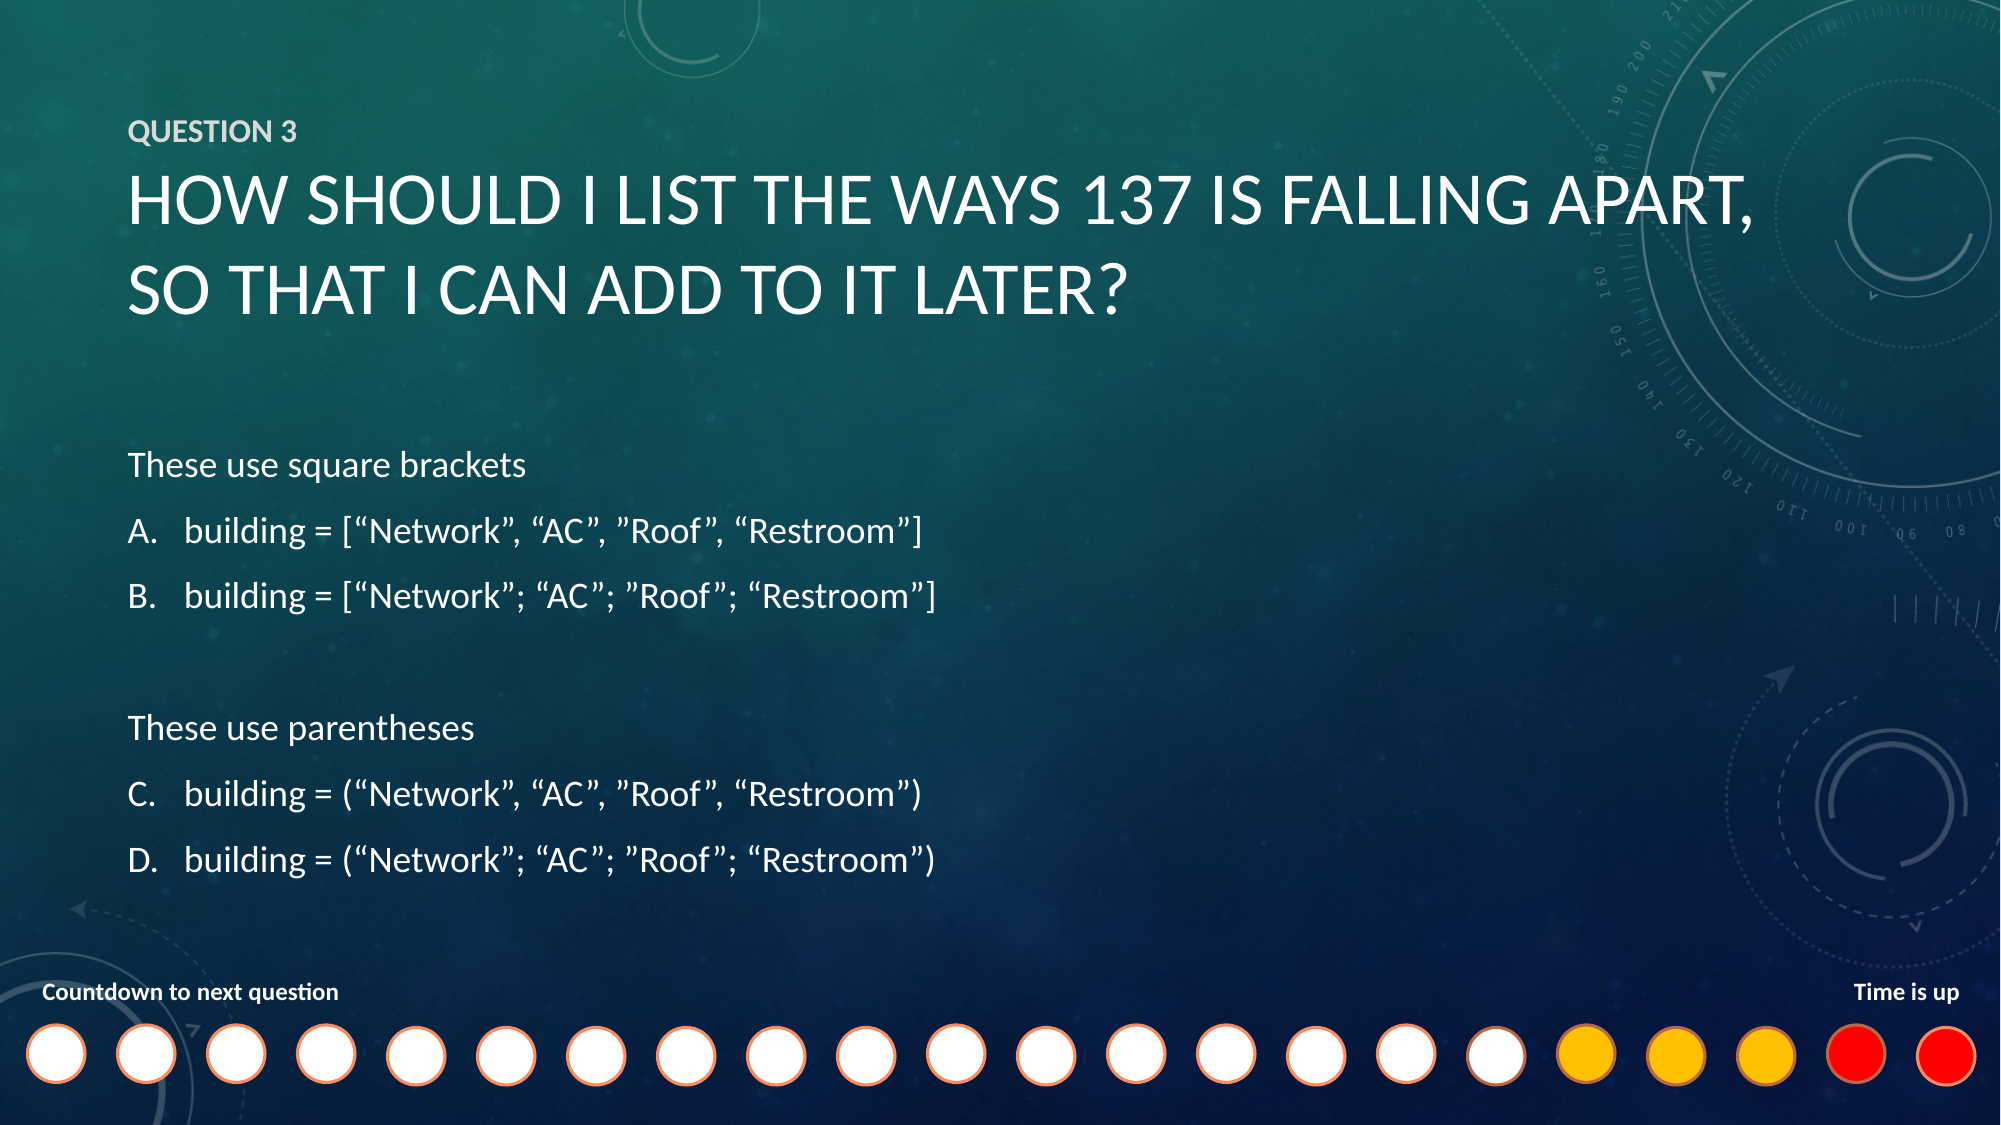

# Question 3 How should I list the ways 137 is falling apart, so that I can add to it later?
These use square brackets
building = [“Network”, “AC”, ”Roof”, “Restroom”]
building = [“Network”; “AC”; ”Roof”; “Restroom”]

These use parentheses
building = (“Network”, “AC”, ”Roof”, “Restroom”)
building = (“Network”; “AC”; ”Roof”; “Restroom”)
Countdown to next question
Time is up